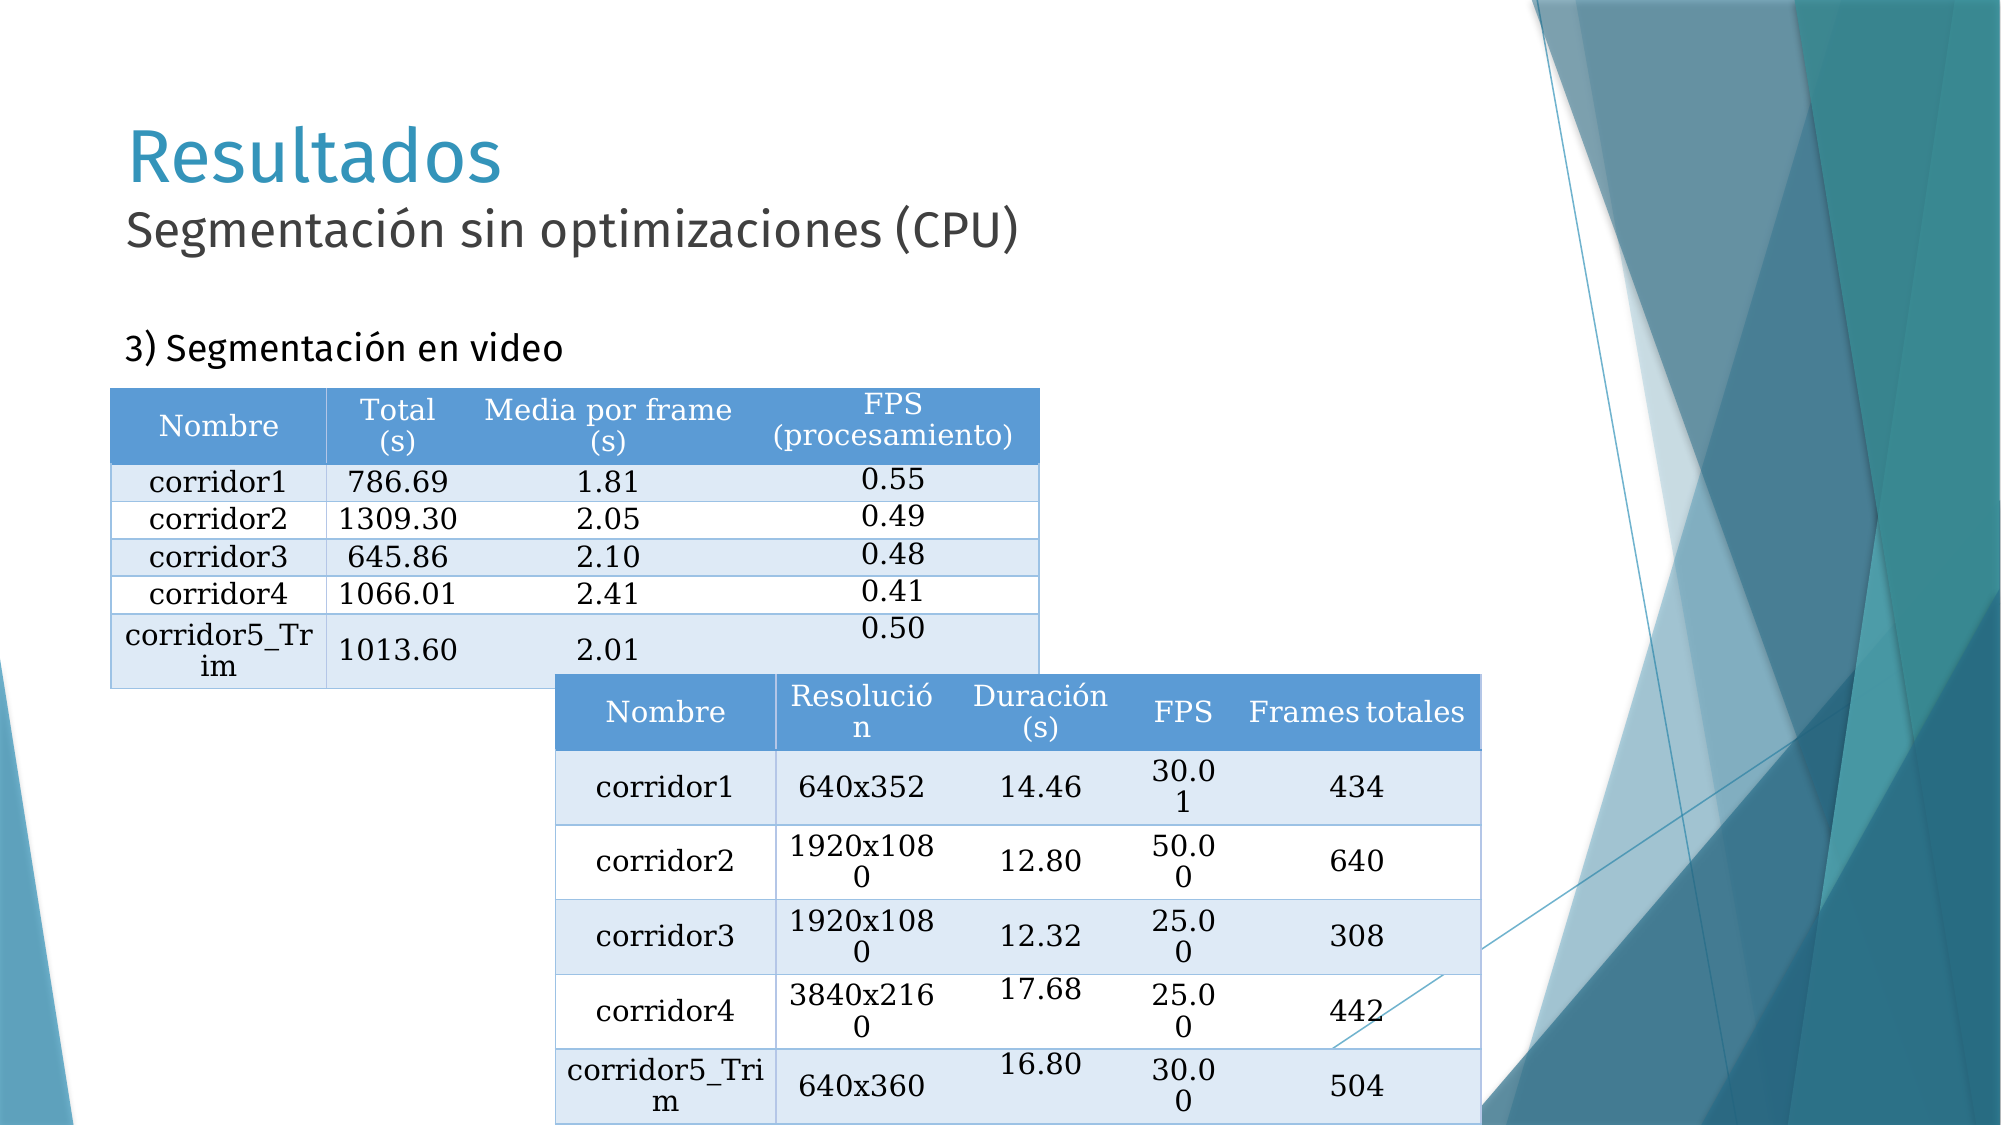

# Resultados Segmentación sin optimizaciones (CPU)
3) Segmentación en video
| Nombre | Total (s) | Media por frame (s) | FPS (procesamiento) |
| --- | --- | --- | --- |
| corridor1 | 786.69 | 1.81 | 0.55 |
| corridor2 | 1309.30 | 2.05 | 0.49 |
| corridor3 | 645.86 | 2.10 | 0.48 |
| corridor4 | 1066.01 | 2.41 | 0.41 |
| corridor5\_Trim | 1013.60 | 2.01 | 0.50 |
| Nombre | Resolución | Duración (s) | FPS | Frames totales |
| --- | --- | --- | --- | --- |
| corridor1 | 640x352 | 14.46 | 30.01 | 434 |
| corridor2 | 1920x1080 | 12.80 | 50.00 | 640 |
| corridor3 | 1920x1080 | 12.32 | 25.00 | 308 |
| corridor4 | 3840x2160 | 17.68 | 25.00 | 442 |
| corridor5\_Trim | 640x360 | 16.80 | 30.00 | 504 |